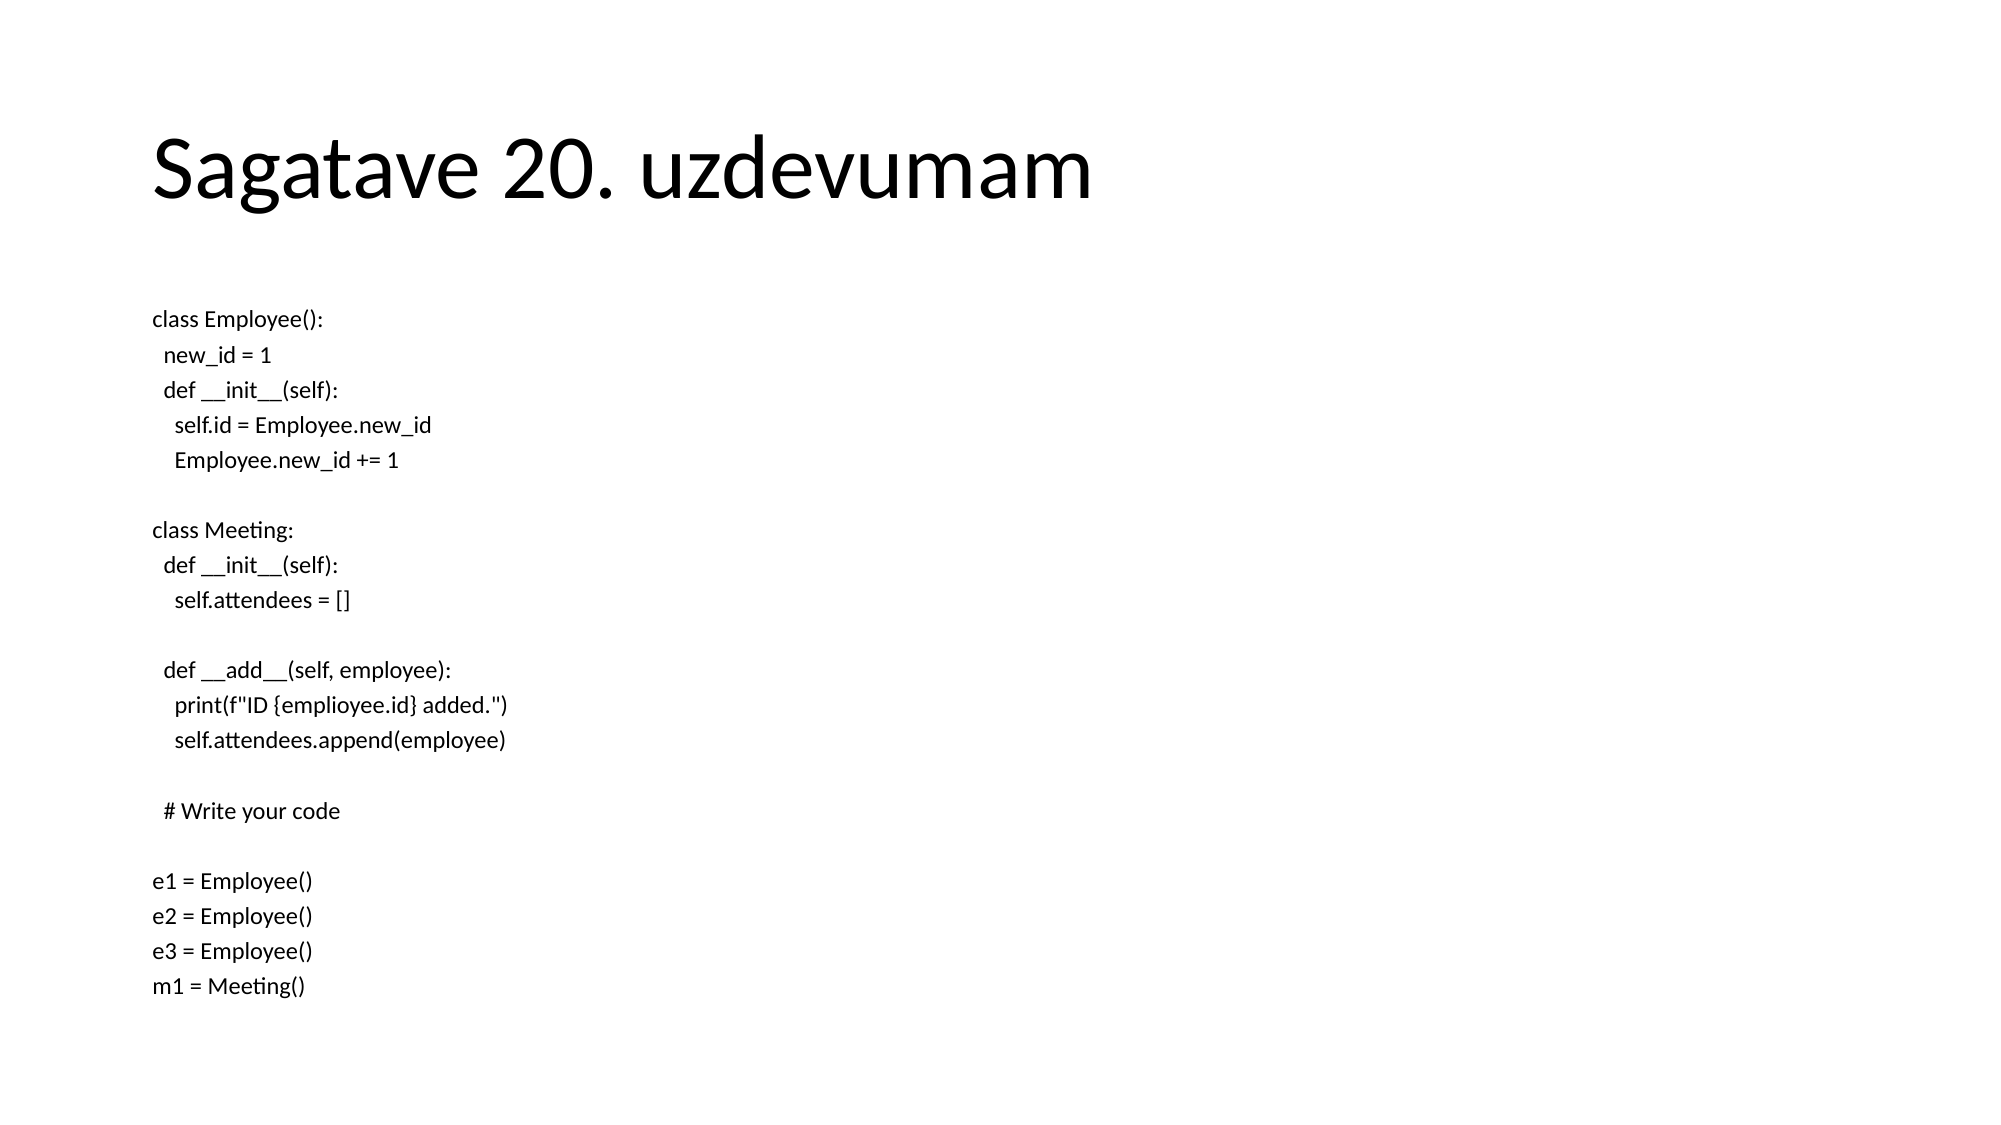

# Sagatave 20. uzdevumam
class Employee():
  new_id = 1
  def __init__(self):
    self.id = Employee.new_id
    Employee.new_id += 1

class Meeting:
  def __init__(self):
    self.attendees = []

  def __add__(self, employee):
    print(f"ID {emplioyee.id} added.")
    self.attendees.append(employee)

  # Write your code

e1 = Employee()
e2 = Employee()
e3 = Employee()
m1 = Meeting()